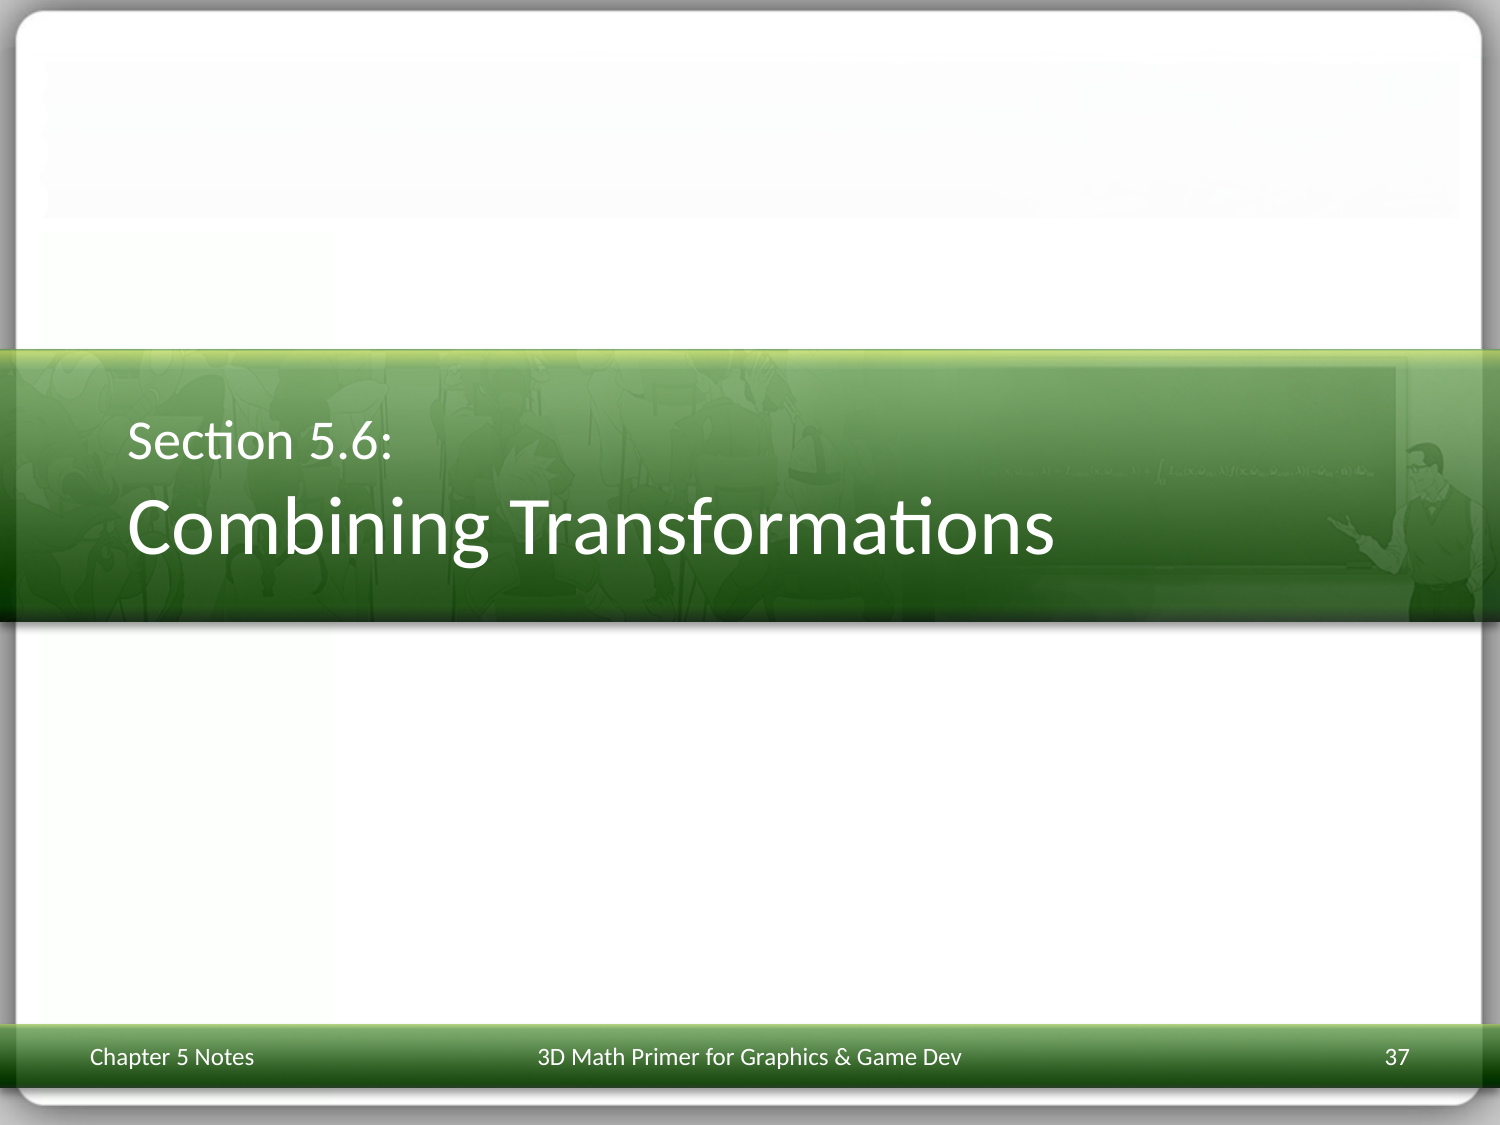

# Section 5.6: Combining Transformations
Chapter 5 Notes
3D Math Primer for Graphics & Game Dev
37